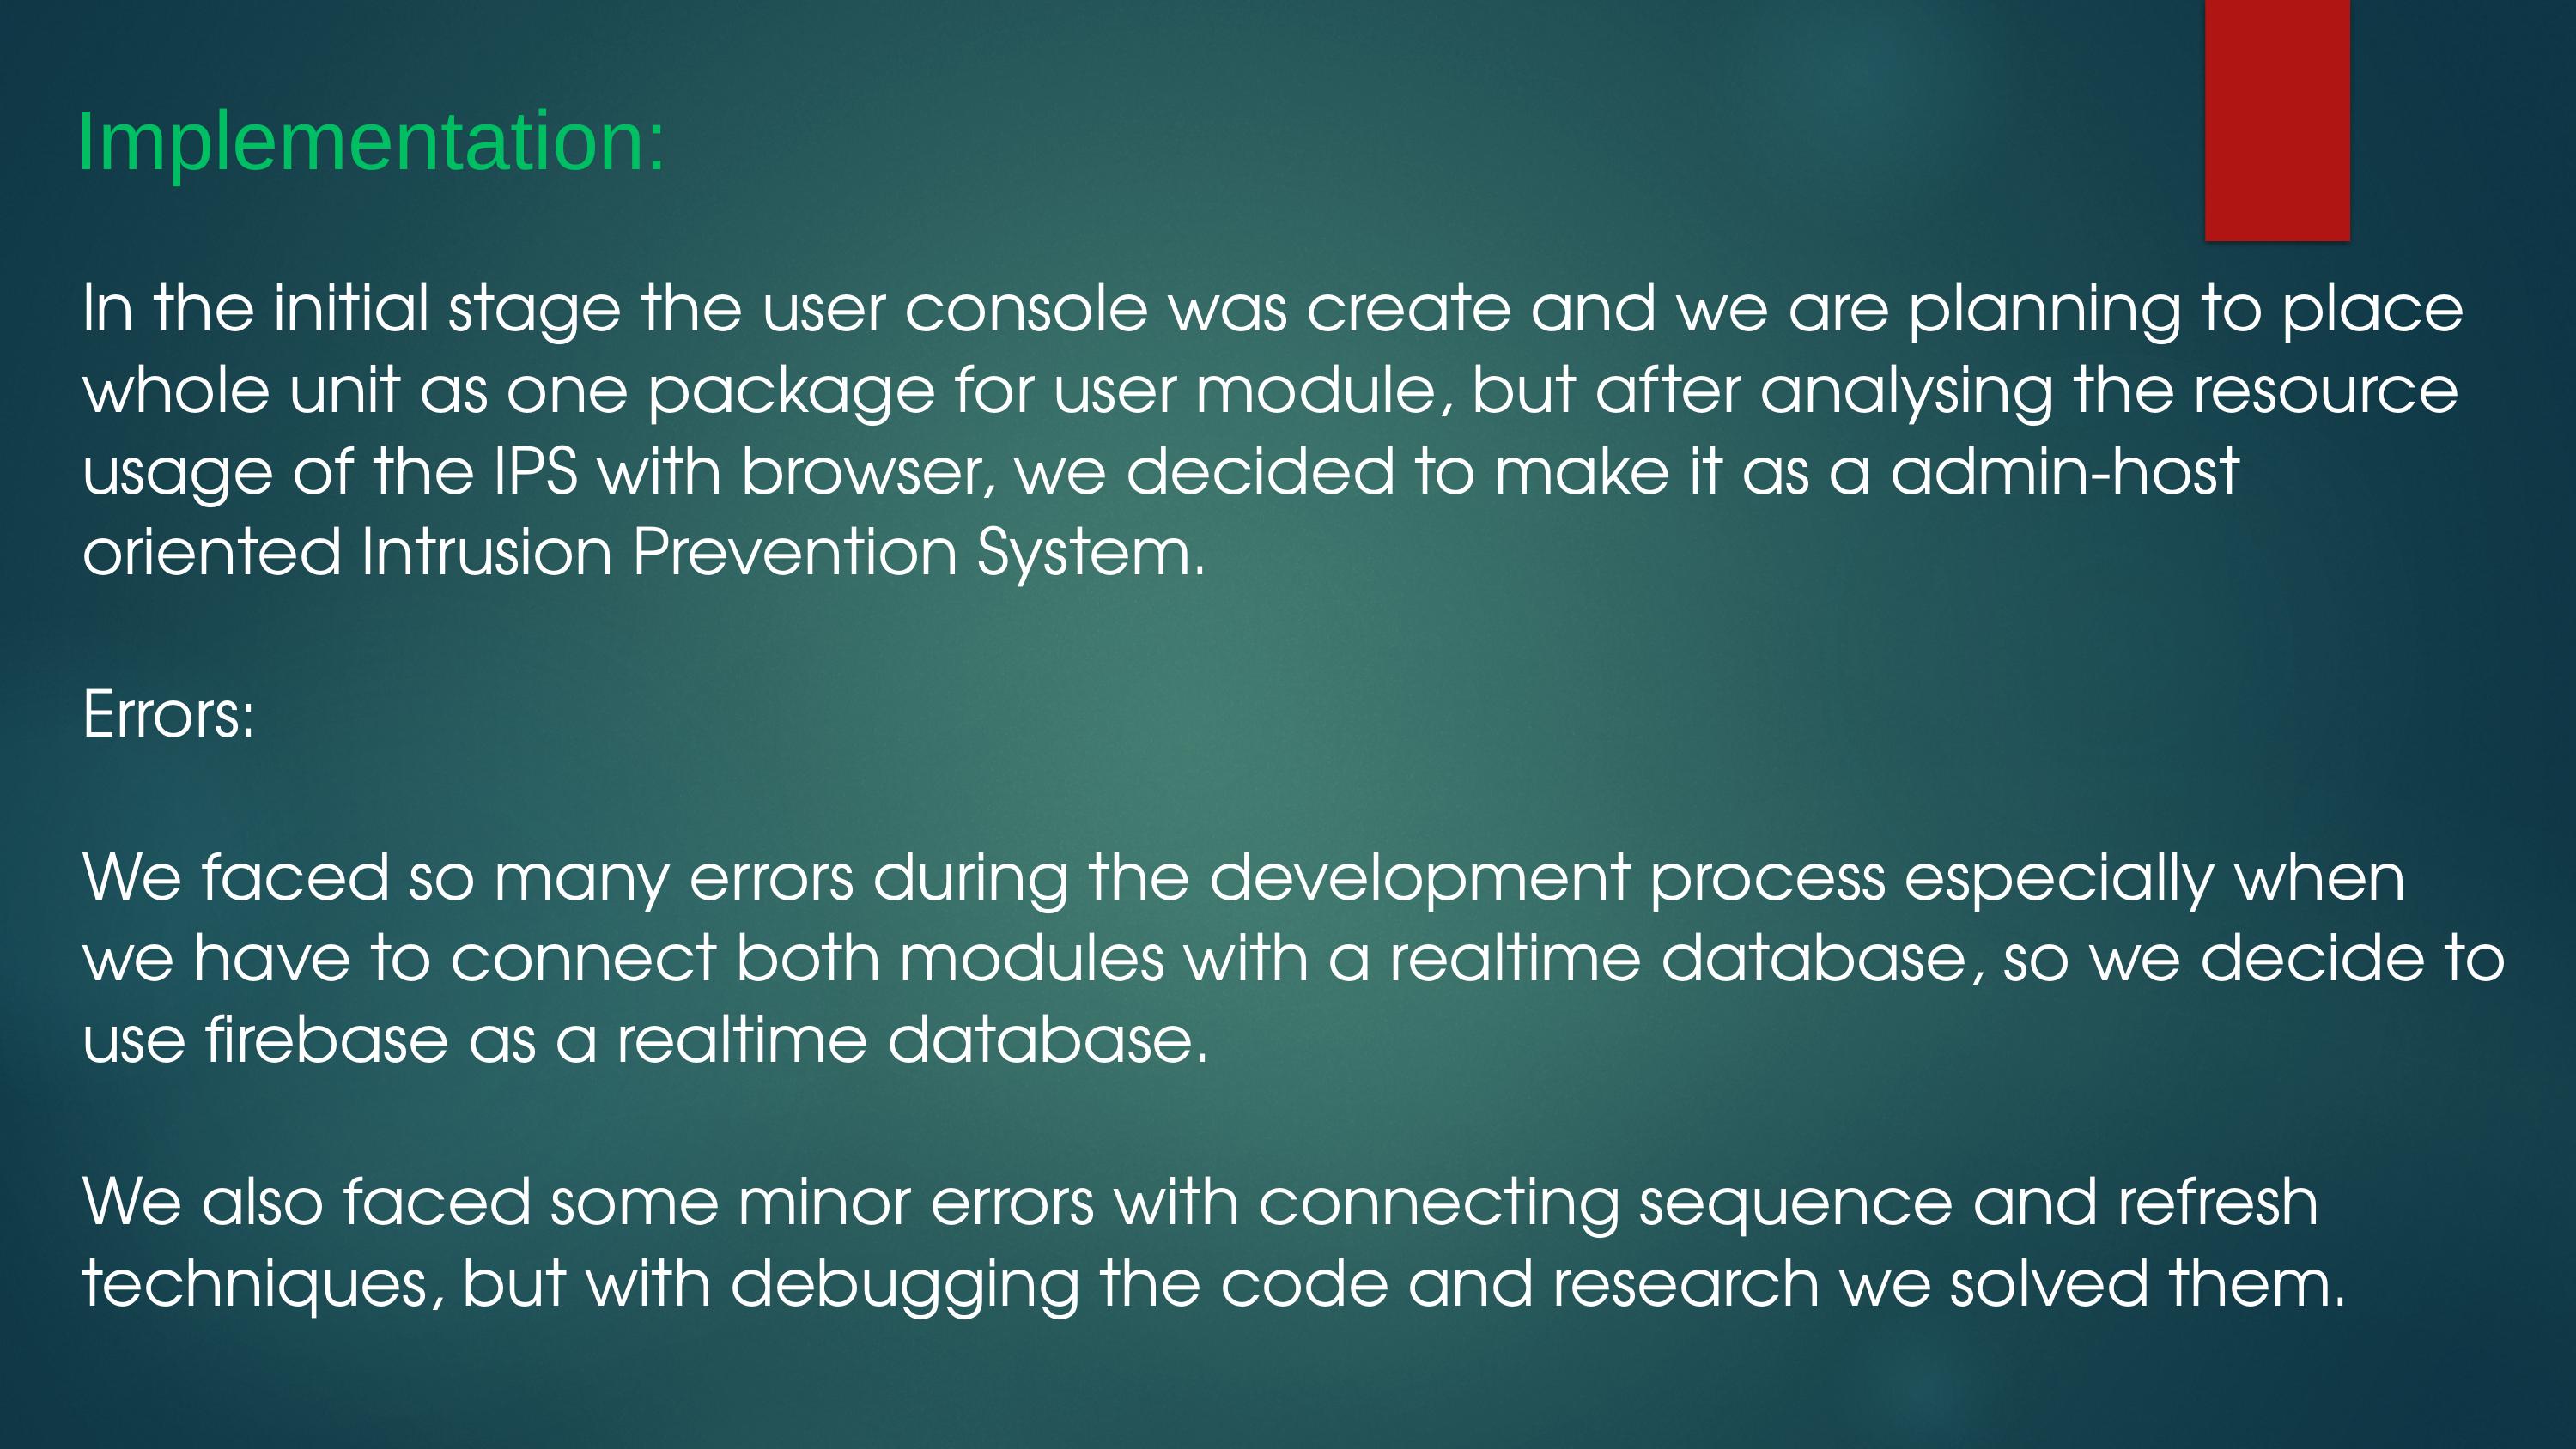

Implementation:
In the initial stage the user console was create and we are planning to place whole unit as one package for user module, but after analysing the resource usage of the IPS with browser, we decided to make it as a admin-host oriented Intrusion Prevention System.

Errors:

We faced so many errors during the development process especially when we have to connect both modules with a realtime database, so we decide to use firebase as a realtime database.

We also faced some minor errors with connecting sequence and refresh techniques, but with debugging the code and research we solved them.